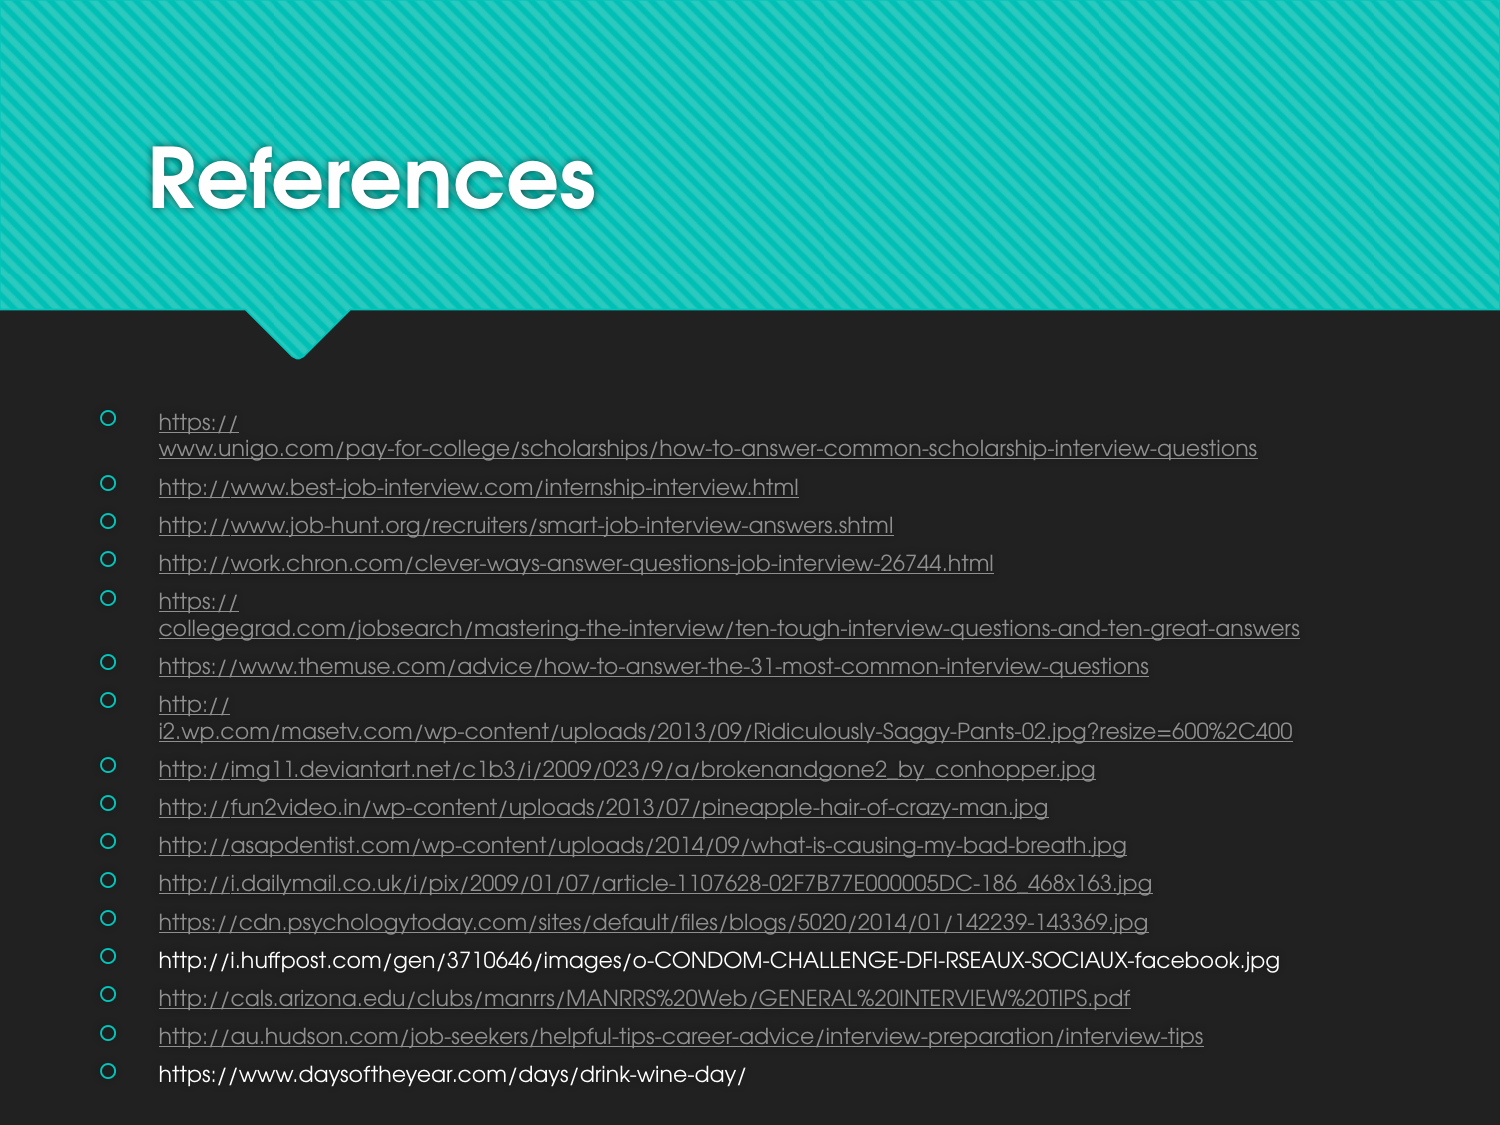

# References
https://www.unigo.com/pay-for-college/scholarships/how-to-answer-common-scholarship-interview-questions
http://www.best-job-interview.com/internship-interview.html
http://www.job-hunt.org/recruiters/smart-job-interview-answers.shtml
http://work.chron.com/clever-ways-answer-questions-job-interview-26744.html
https://collegegrad.com/jobsearch/mastering-the-interview/ten-tough-interview-questions-and-ten-great-answers
https://www.themuse.com/advice/how-to-answer-the-31-most-common-interview-questions
http://i2.wp.com/masetv.com/wp-content/uploads/2013/09/Ridiculously-Saggy-Pants-02.jpg?resize=600%2C400
http://img11.deviantart.net/c1b3/i/2009/023/9/a/brokenandgone2_by_conhopper.jpg
http://fun2video.in/wp-content/uploads/2013/07/pineapple-hair-of-crazy-man.jpg
http://asapdentist.com/wp-content/uploads/2014/09/what-is-causing-my-bad-breath.jpg
http://i.dailymail.co.uk/i/pix/2009/01/07/article-1107628-02F7B77E000005DC-186_468x163.jpg
https://cdn.psychologytoday.com/sites/default/files/blogs/5020/2014/01/142239-143369.jpg
http://i.huffpost.com/gen/3710646/images/o-CONDOM-CHALLENGE-DFI-RSEAUX-SOCIAUX-facebook.jpg
http://cals.arizona.edu/clubs/manrrs/MANRRS%20Web/GENERAL%20INTERVIEW%20TIPS.pdf
http://au.hudson.com/job-seekers/helpful-tips-career-advice/interview-preparation/interview-tips
https://www.daysoftheyear.com/days/drink-wine-day/